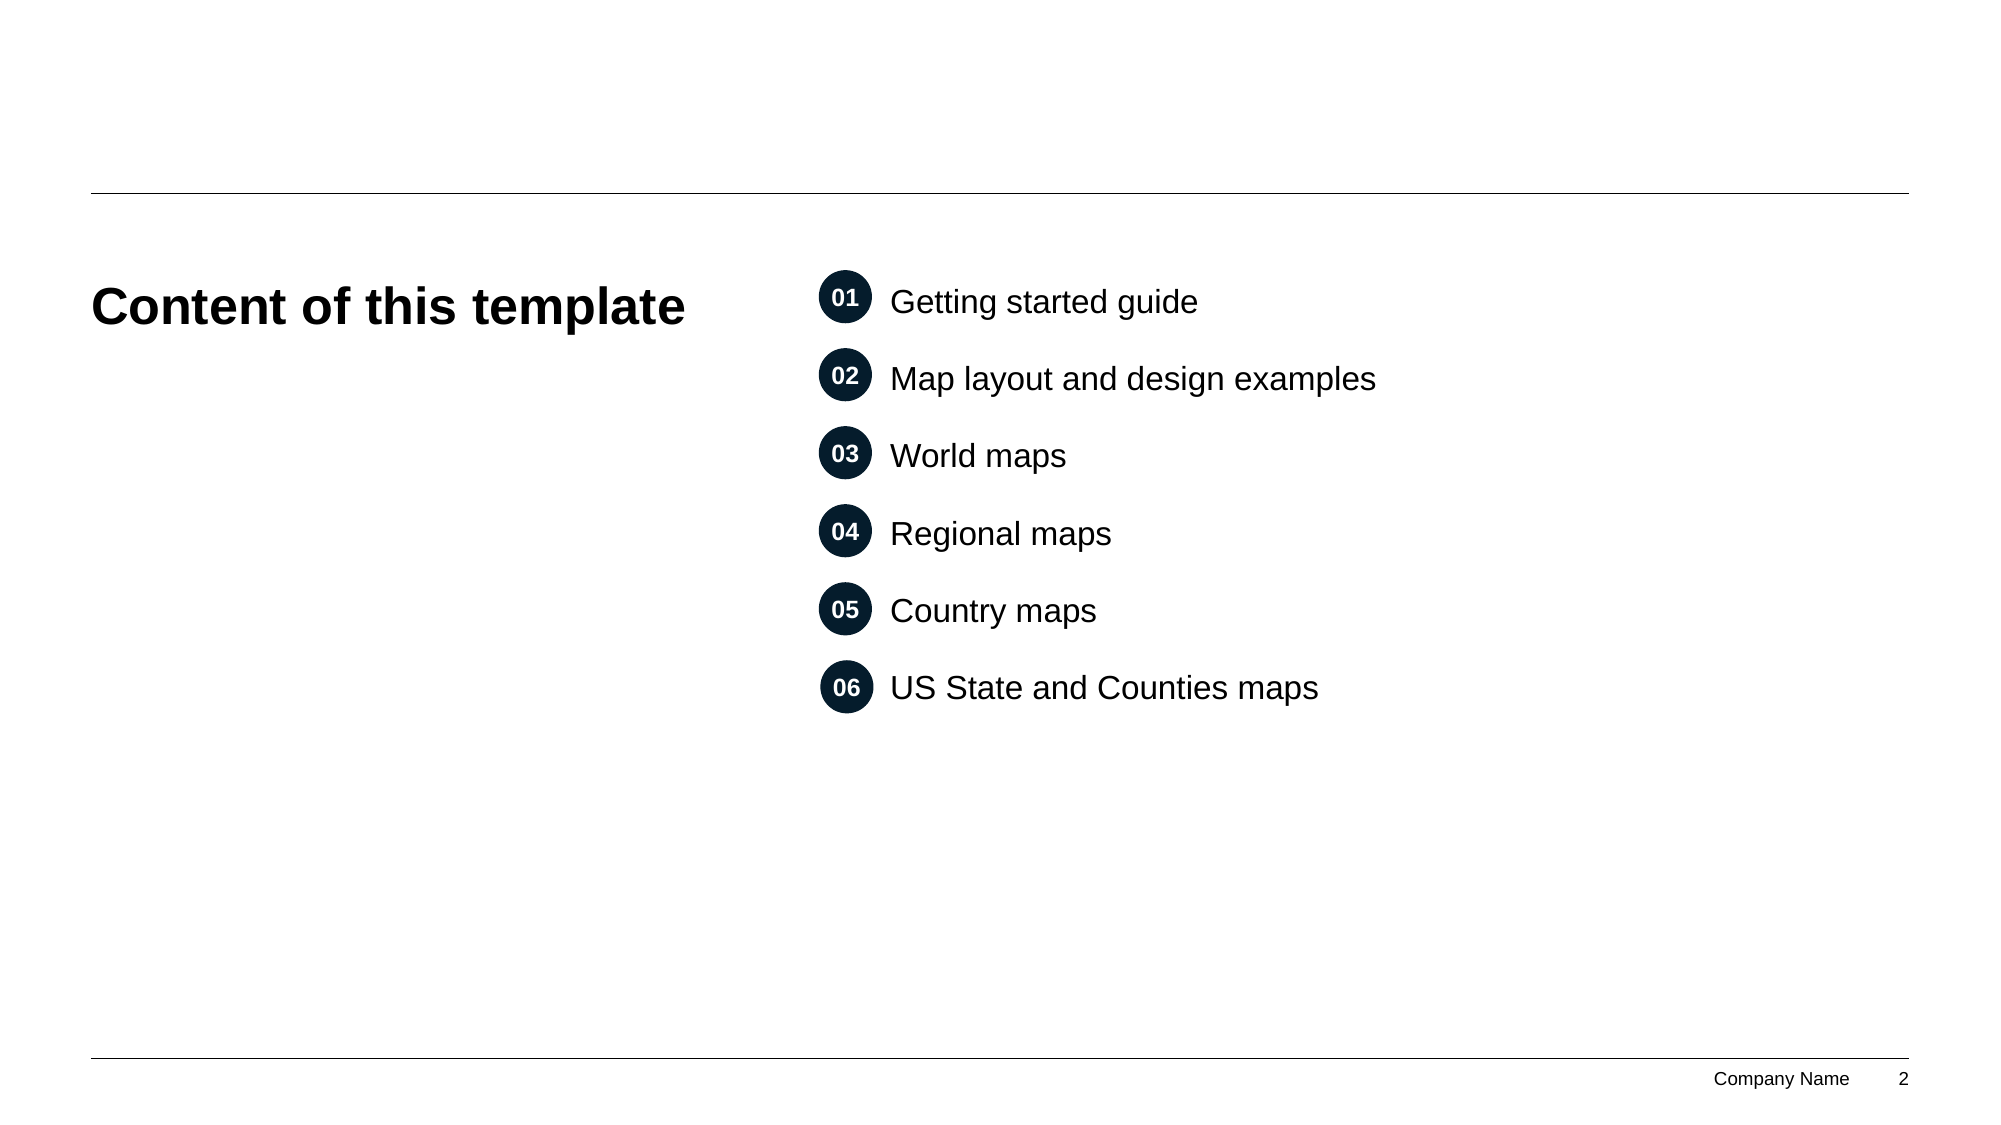

01
Getting started guide
Map layout and design examples
World maps
Regional maps
Country maps
US State and Counties maps
# Content of this template
02
03
04
05
06